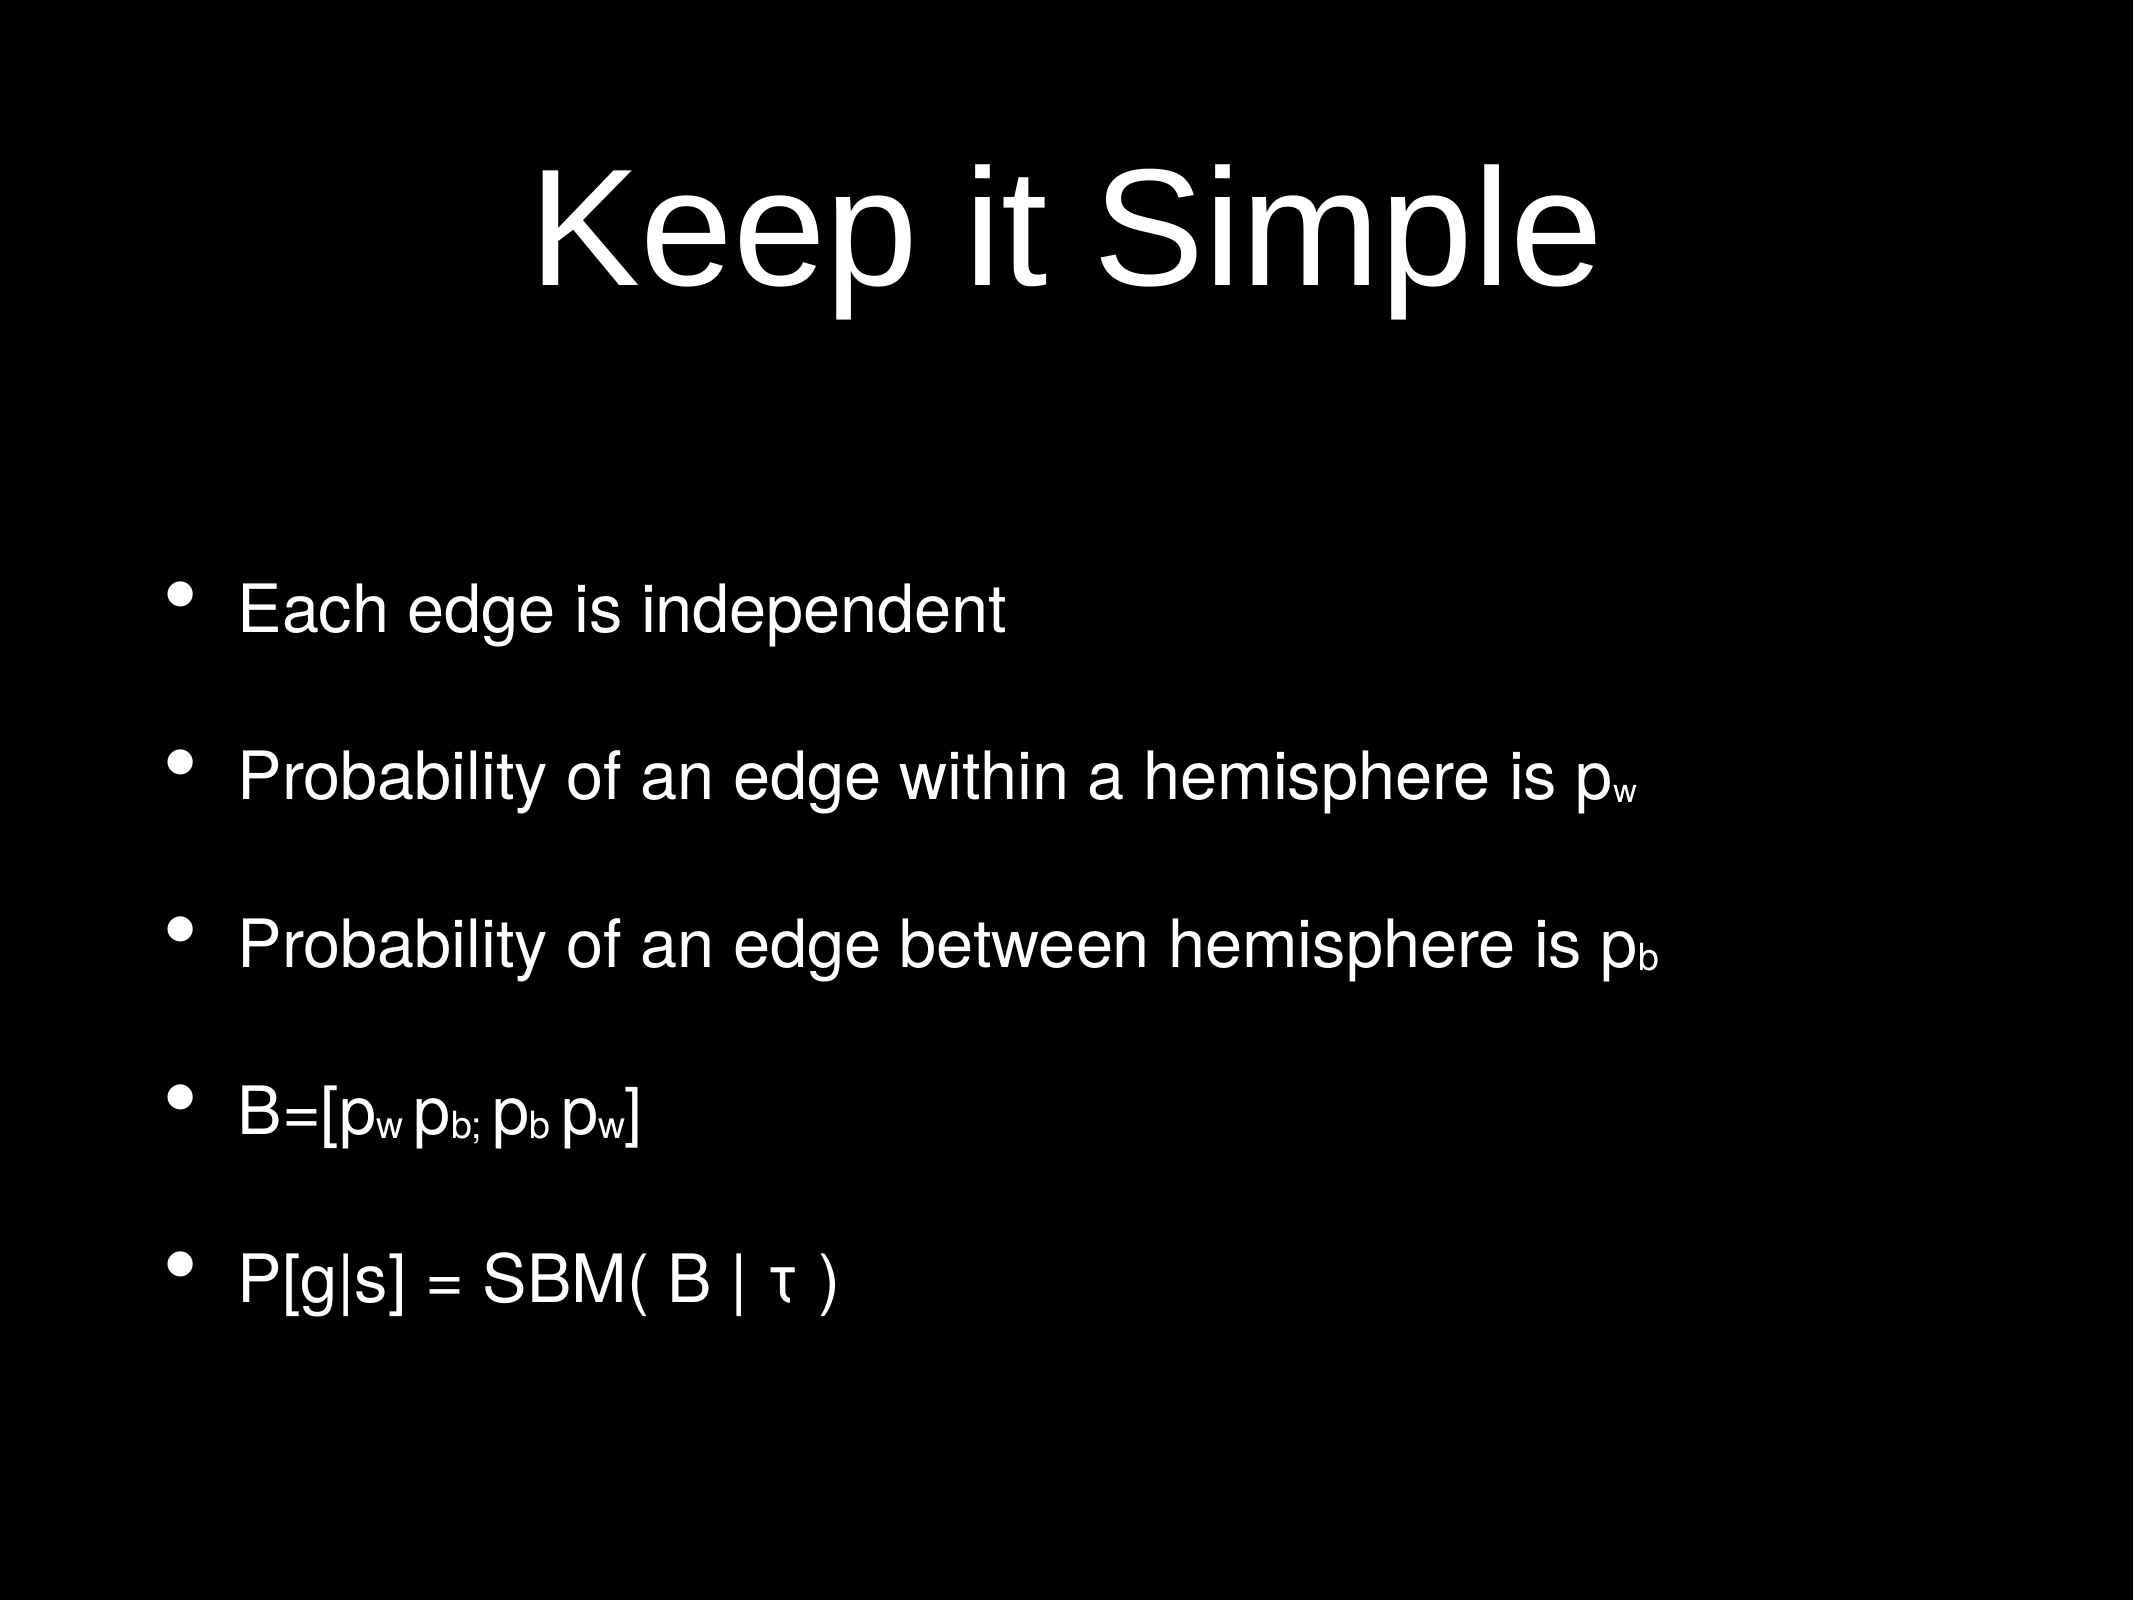

# Keep it Simple
Each edge is independent
Probability of an edge within a hemisphere is pw
Probability of an edge between hemisphere is pb
B=[pw pb; pb pw]
P[g|s] = SBM( B | τ )